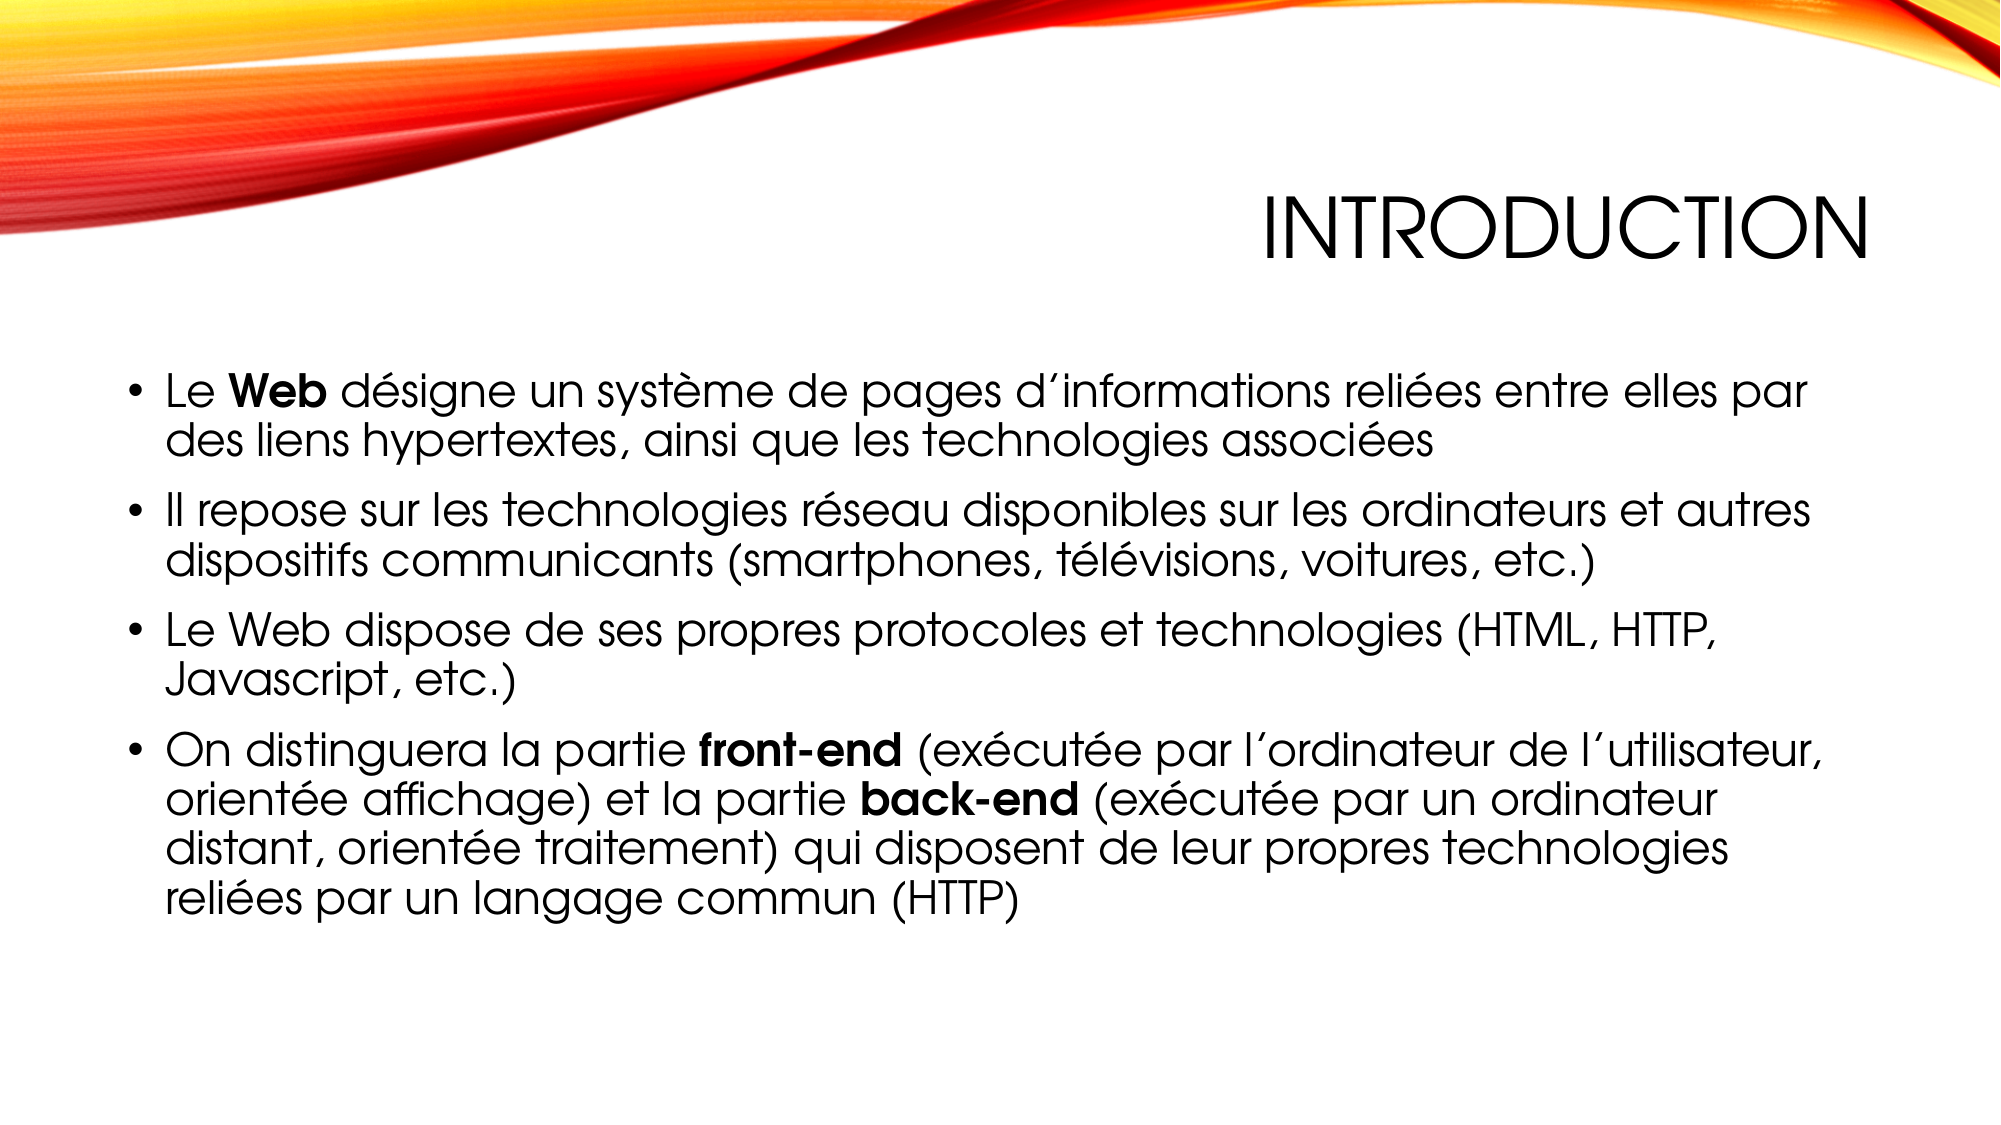

# Introduction
Le Web désigne un système de pages d’informations reliées entre elles par des liens hypertextes, ainsi que les technologies associées
Il repose sur les technologies réseau disponibles sur les ordinateurs et autres dispositifs communicants (smartphones, télévisions, voitures, etc.)
Le Web dispose de ses propres protocoles et technologies (HTML, HTTP, Javascript, etc.)
On distinguera la partie front-end (exécutée par l’ordinateur de l’utilisateur, orientée affichage) et la partie back-end (exécutée par un ordinateur distant, orientée traitement) qui disposent de leur propres technologies reliées par un langage commun (HTTP)